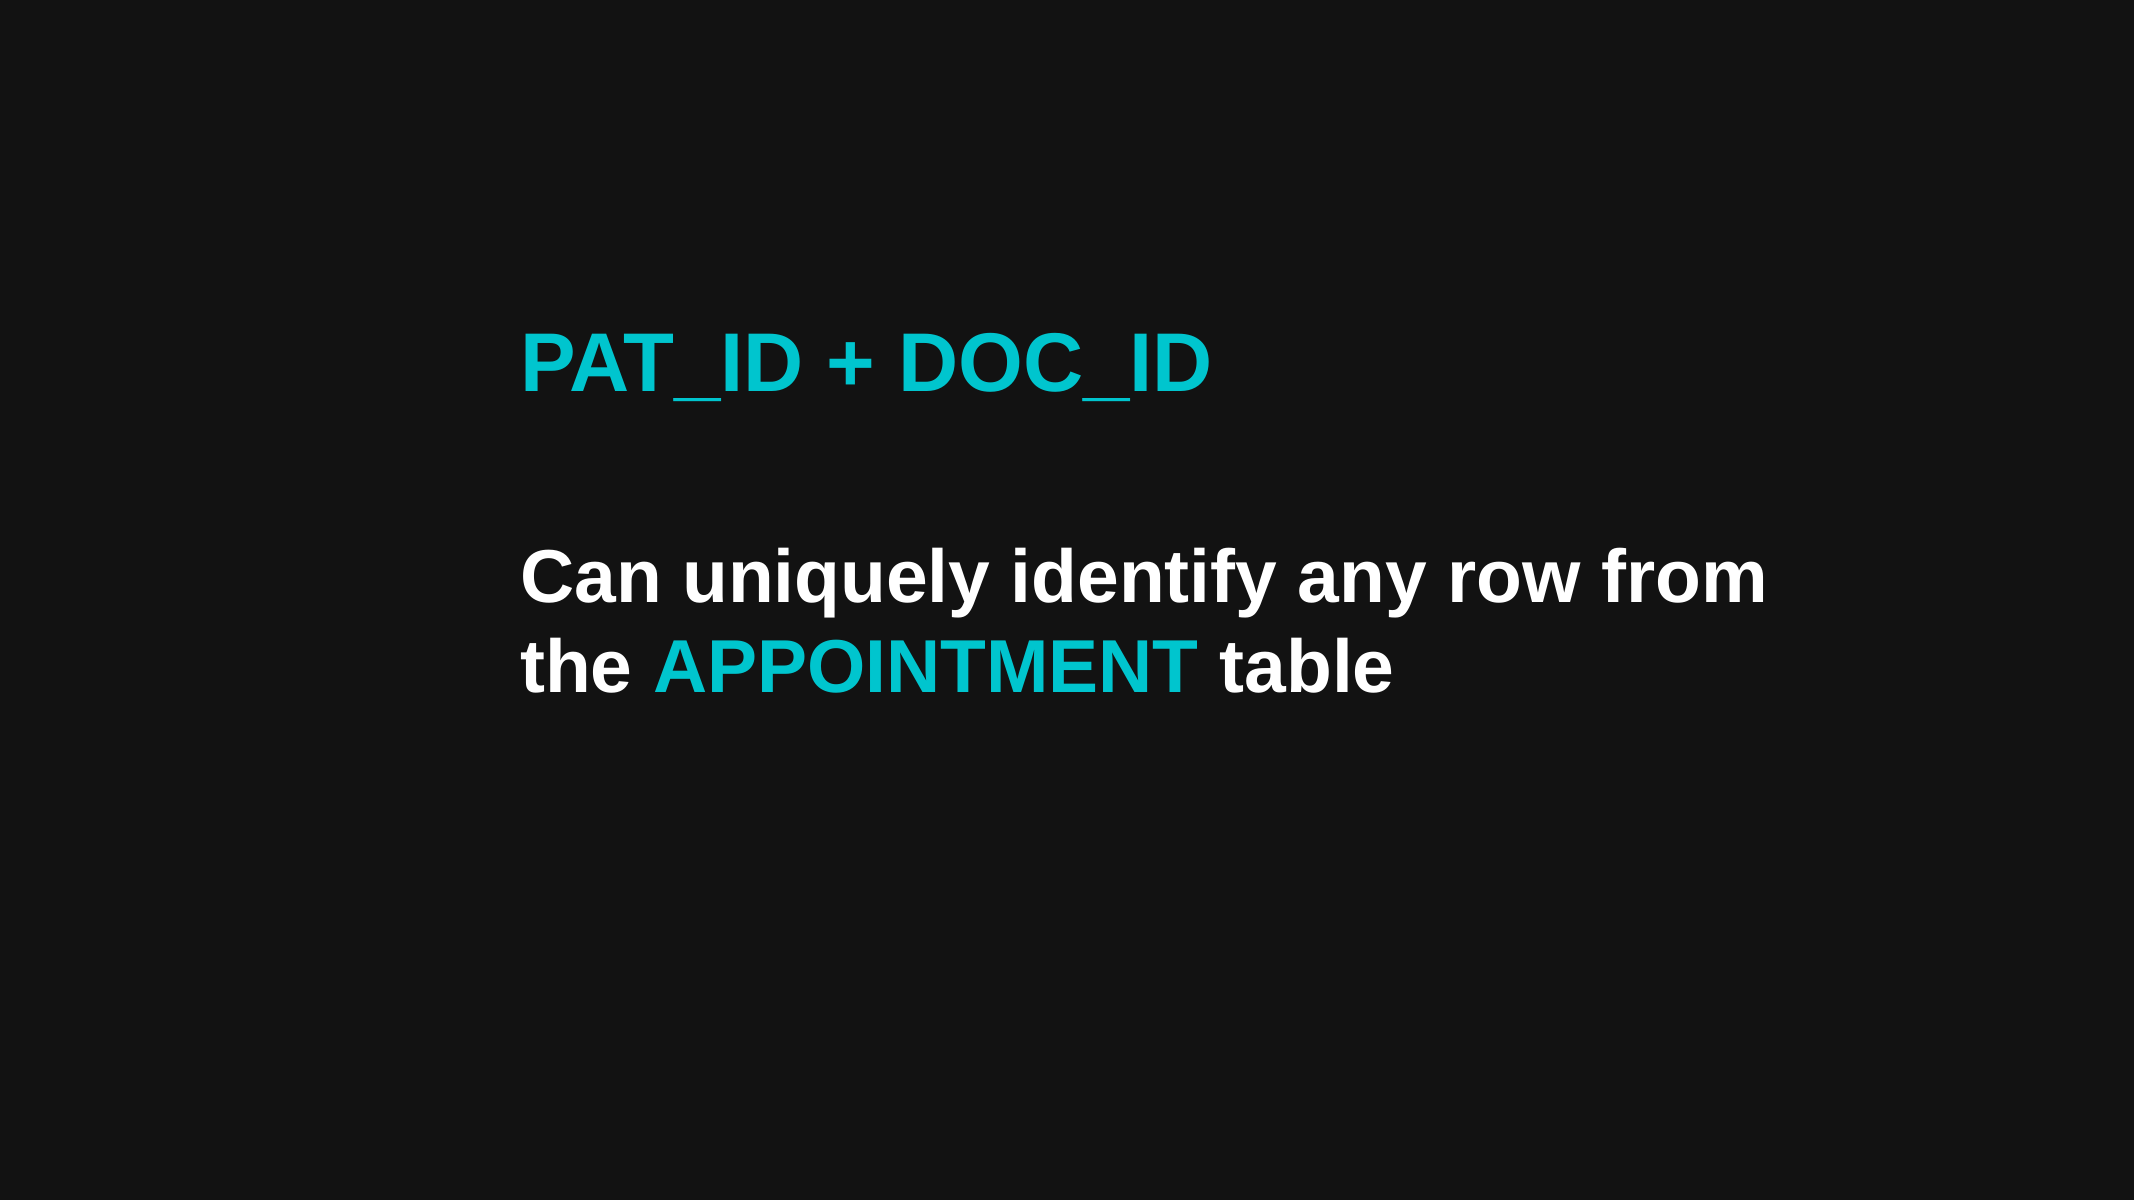

PAT_ID + DOC_ID
Can uniquely identify any row from the APPOINTMENT table